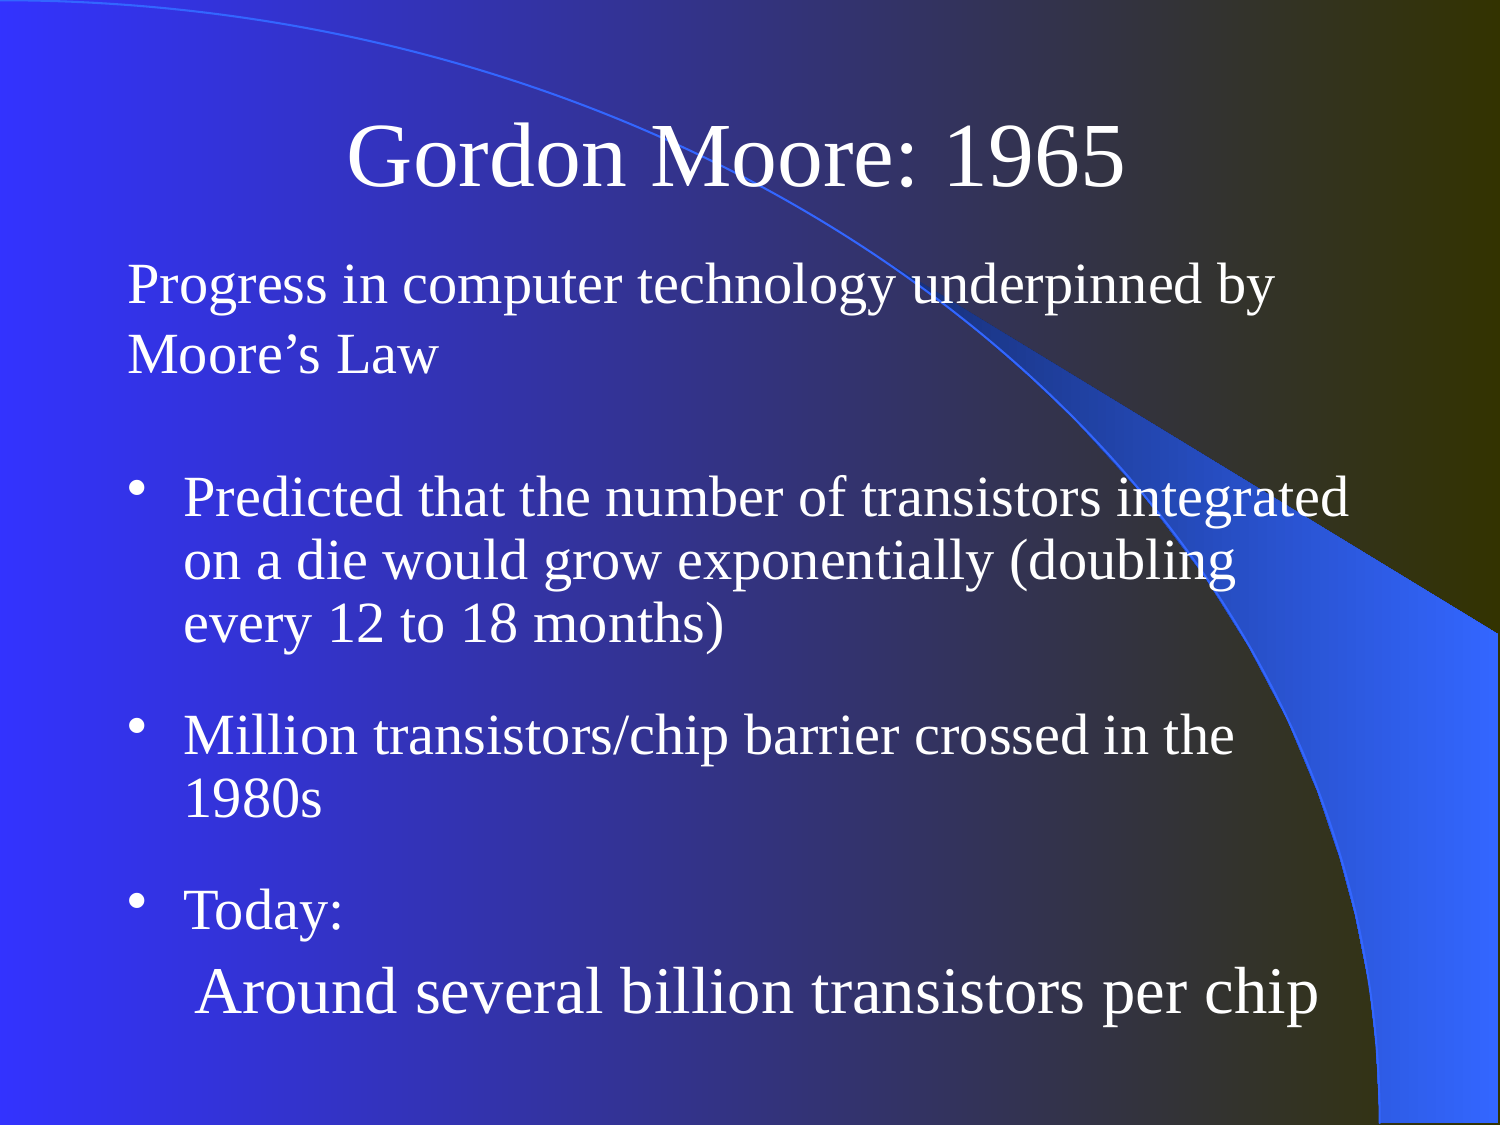

Gordon Moore: 1965
Progress in computer technology underpinned by Moore’s Law

Predicted that the number of transistors integrated on a die would grow exponentially (doubling every 12 to 18 months)

Million transistors/chip barrier crossed in the 1980s

Today:
    Around several billion transistors per chip